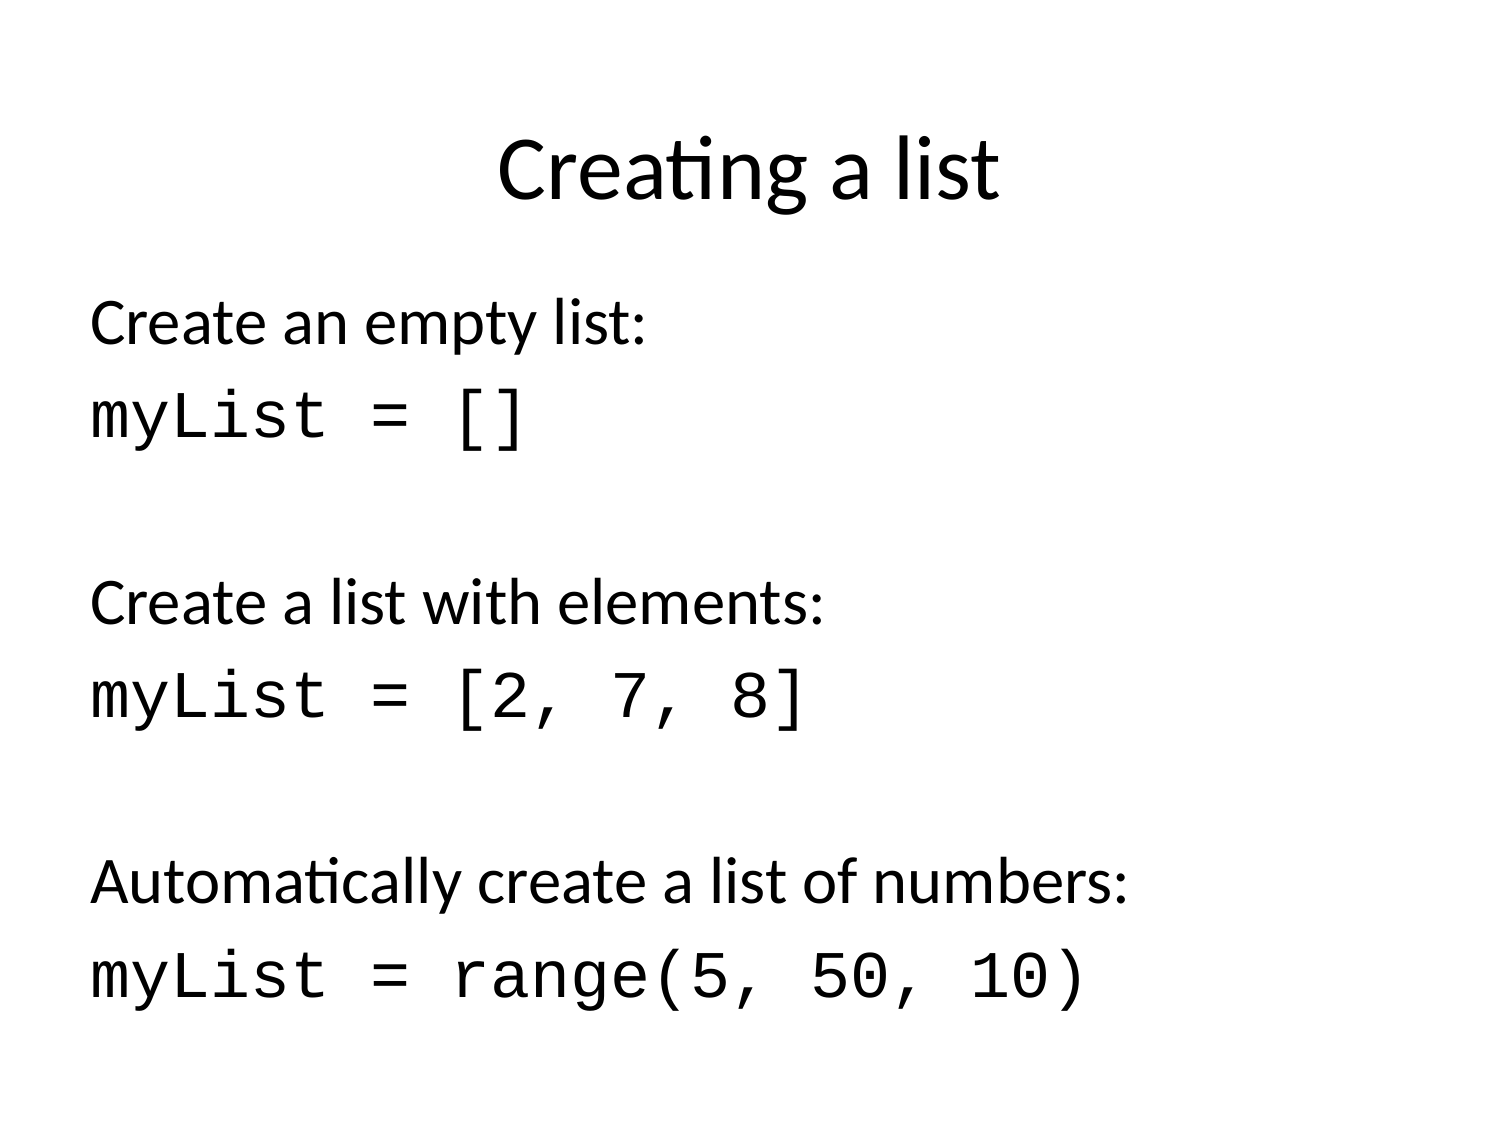

# Creating a list
Create an empty list:
myList = []

Create a list with elements:
myList = [2, 7, 8]

Automatically create a list of numbers:
myList = range(5, 50, 10)